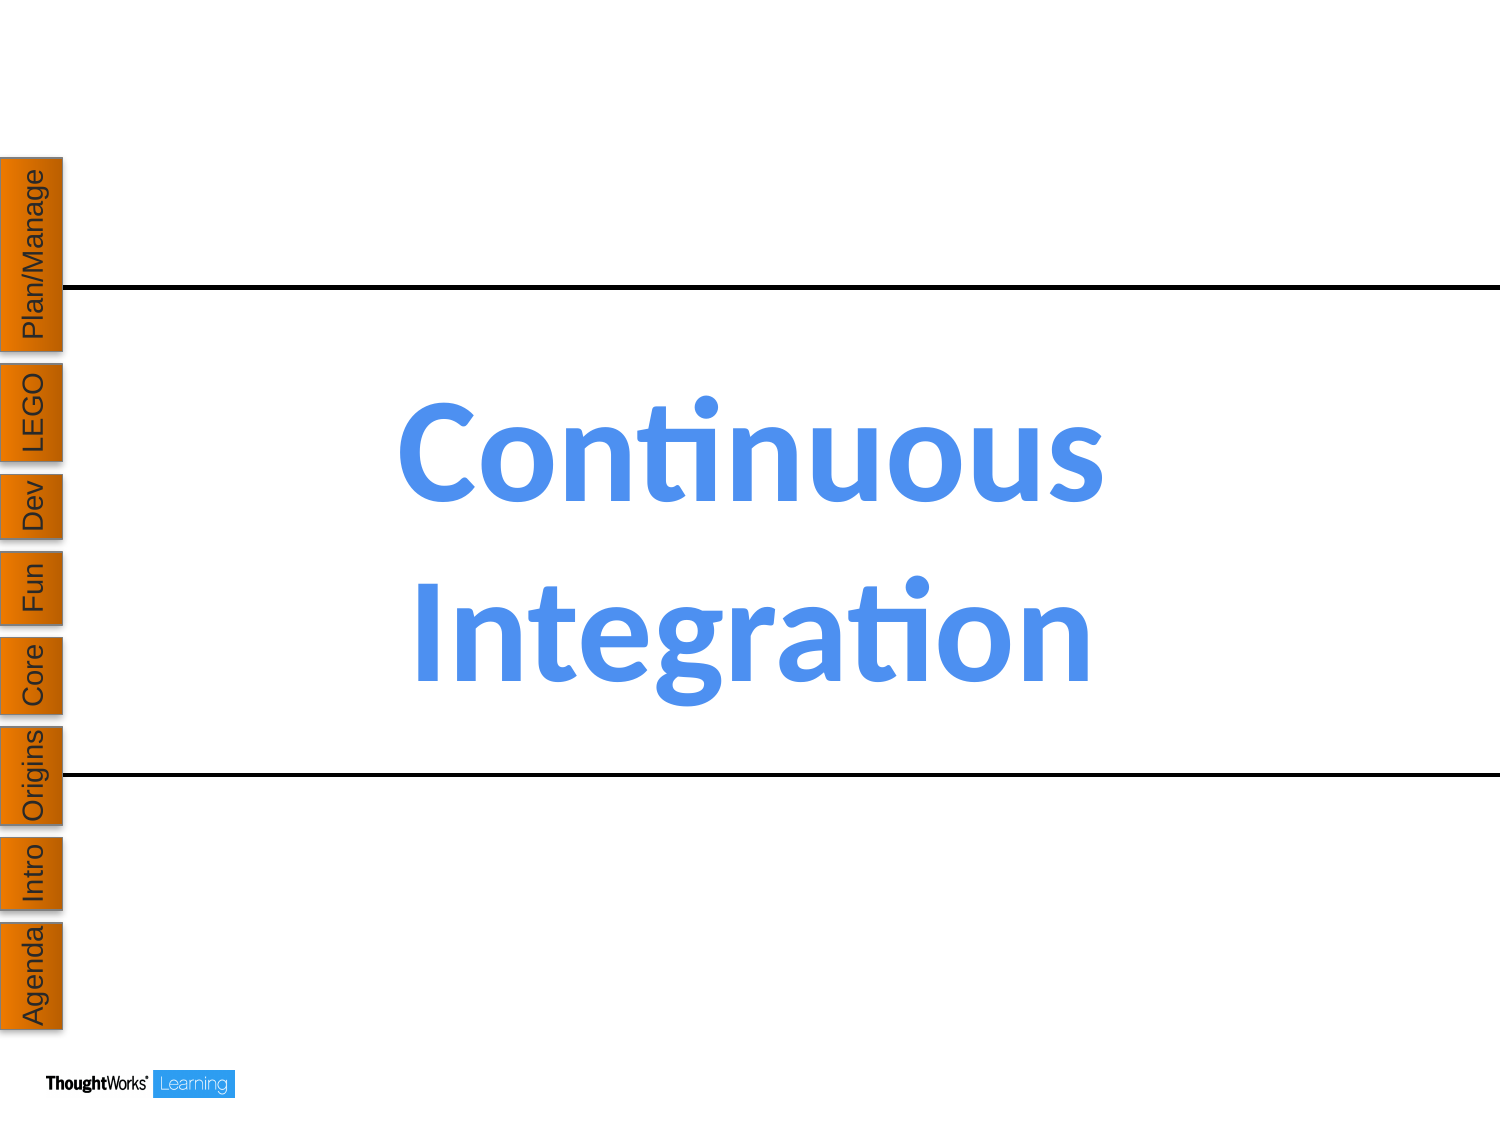

Plan/Manage
# Continuous Integration
LEGO
Dev
Fun
Core
Origins
Intro
Agenda